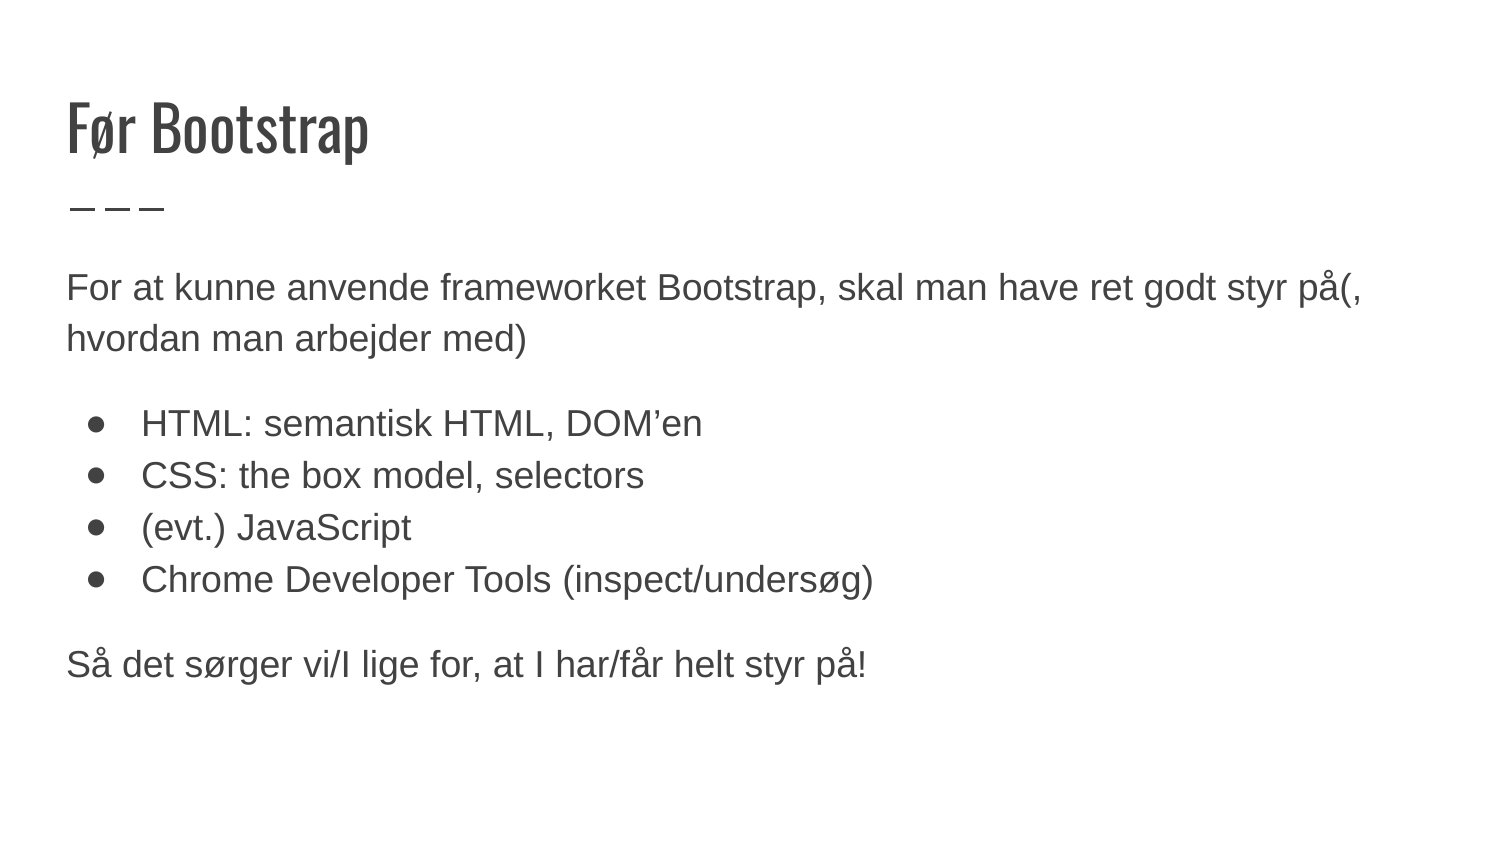

# Før Bootstrap
For at kunne anvende frameworket Bootstrap, skal man have ret godt styr på(, hvordan man arbejder med)
HTML: semantisk HTML, DOM’en
CSS: the box model, selectors
(evt.) JavaScript
Chrome Developer Tools (inspect/undersøg)
Så det sørger vi/I lige for, at I har/får helt styr på!